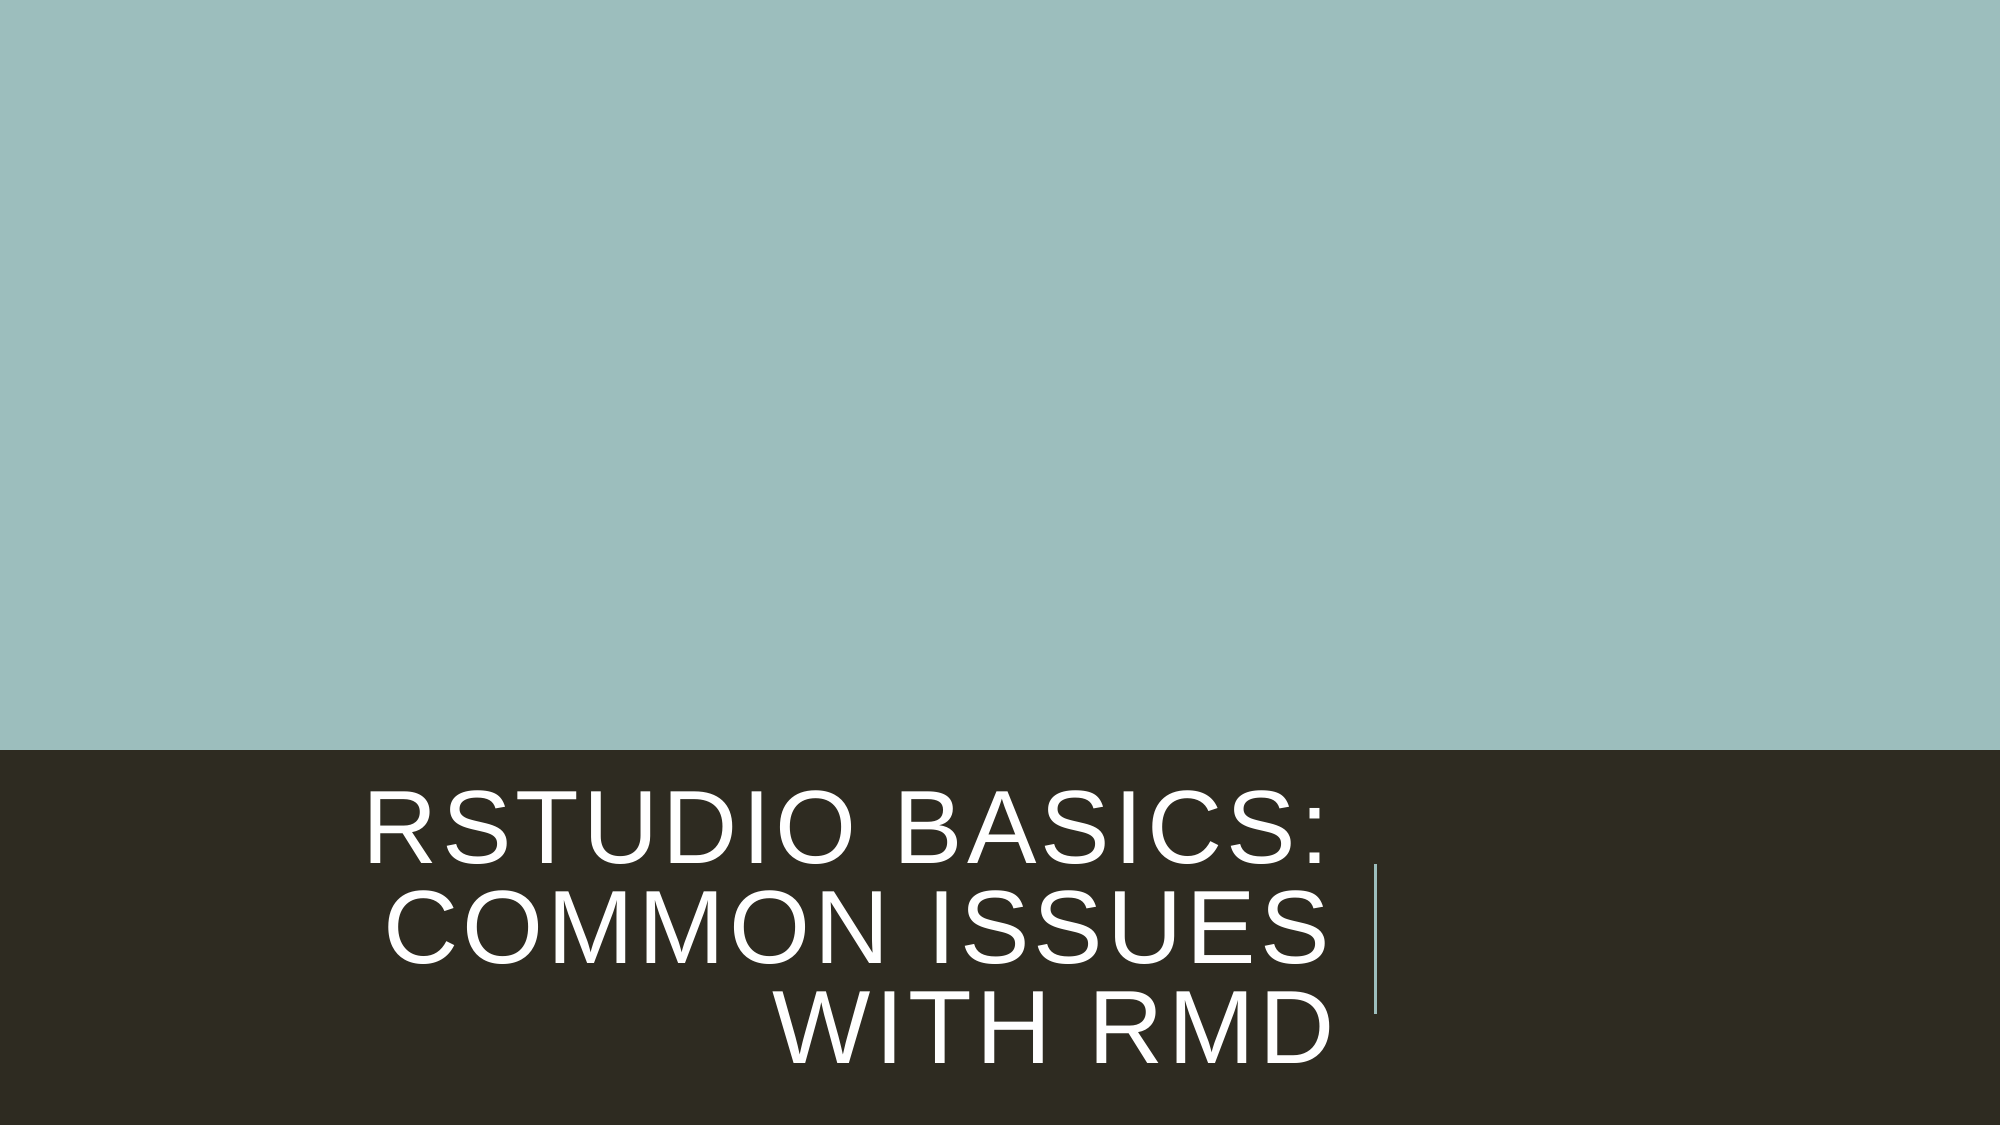

# Rstudio basics: common issues with RMD